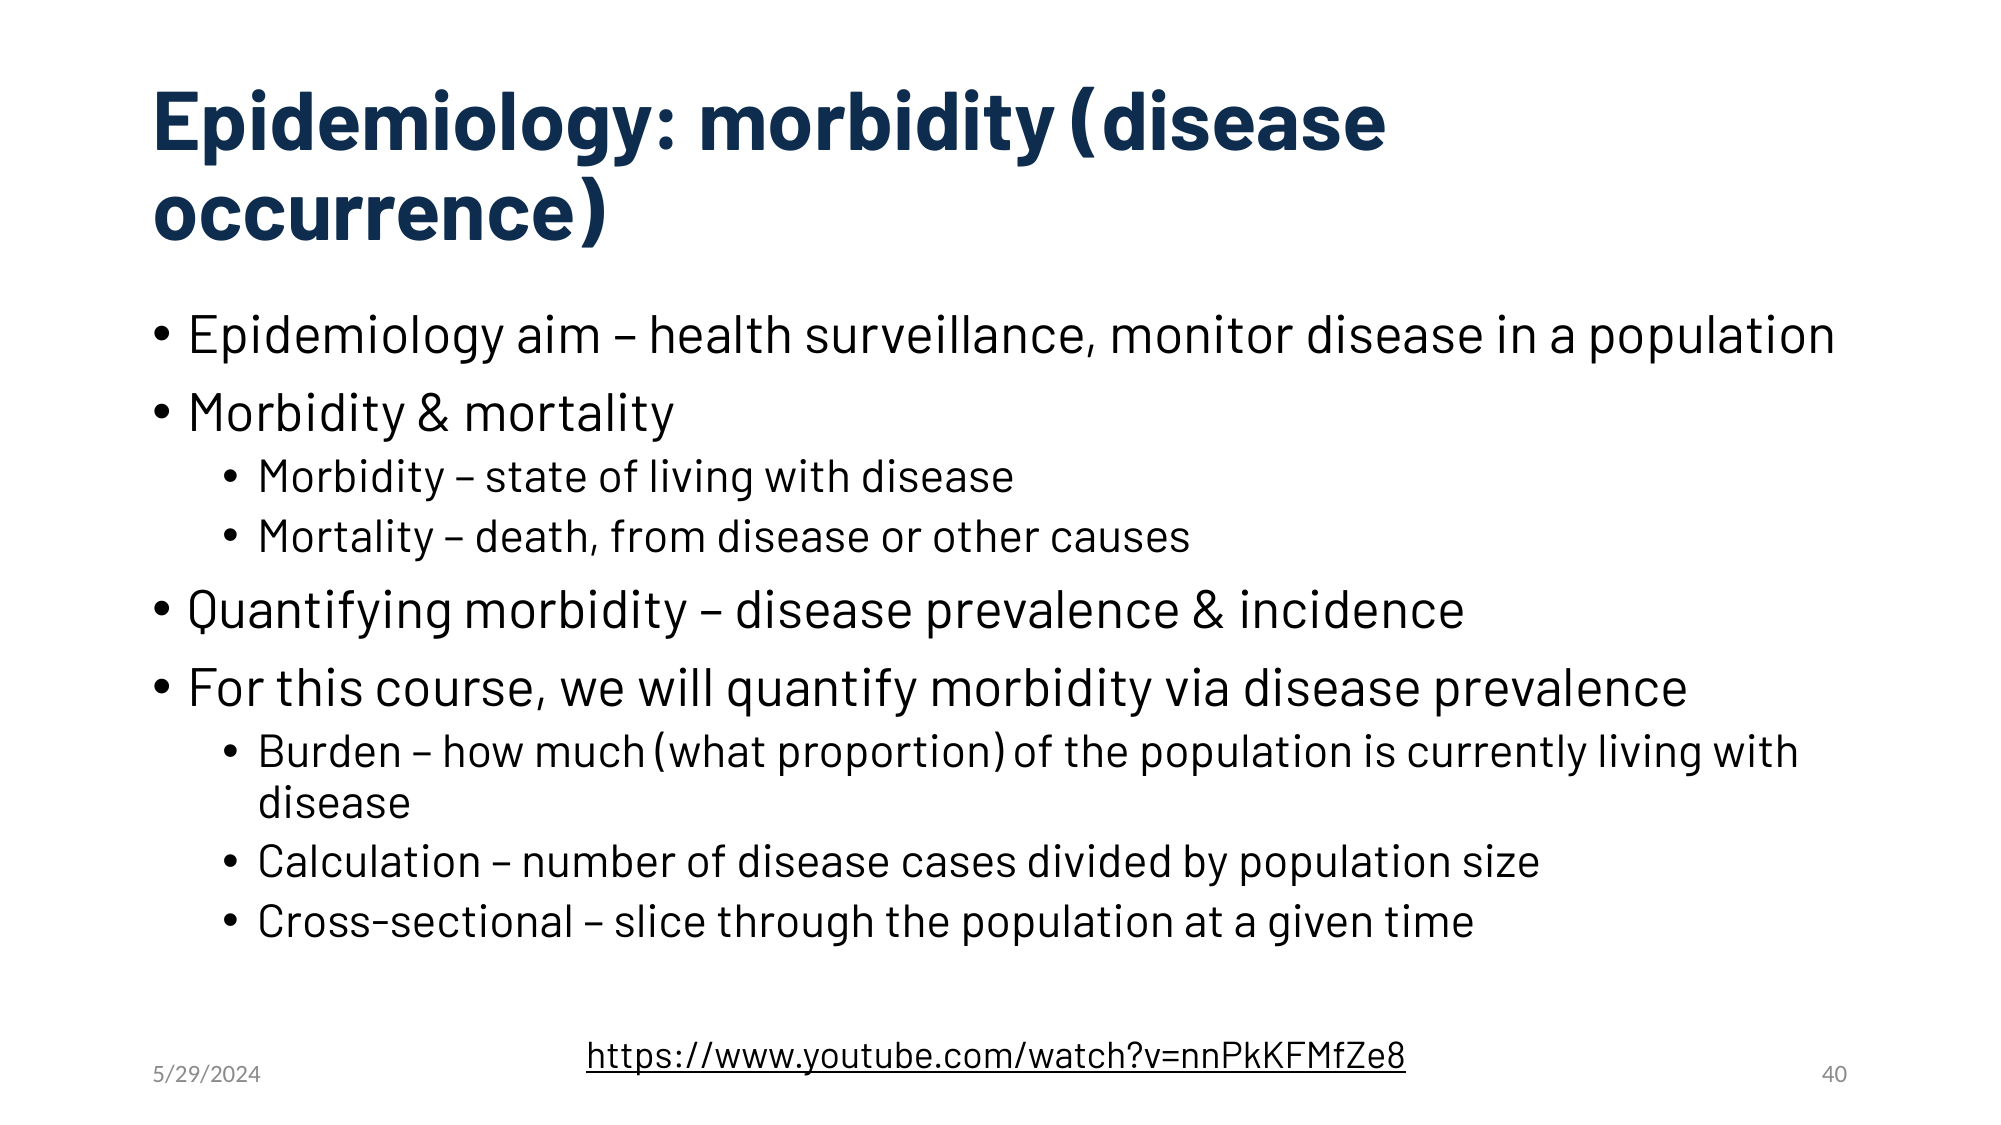

# Epidemiology: morbidity (disease occurrence)
Epidemiology aim – health surveillance, monitor disease in a population
Morbidity & mortality
Morbidity – state of living with disease
Mortality – death, from disease or other causes
Quantifying morbidity – disease prevalence & incidence
For this course, we will quantify morbidity via disease prevalence
Burden – how much (what proportion) of the population is currently living with disease
Calculation – number of disease cases divided by population size
Cross-sectional – slice through the population at a given time
https://www.youtube.com/watch?v=nnPkKFMfZe8
5/29/2024
40